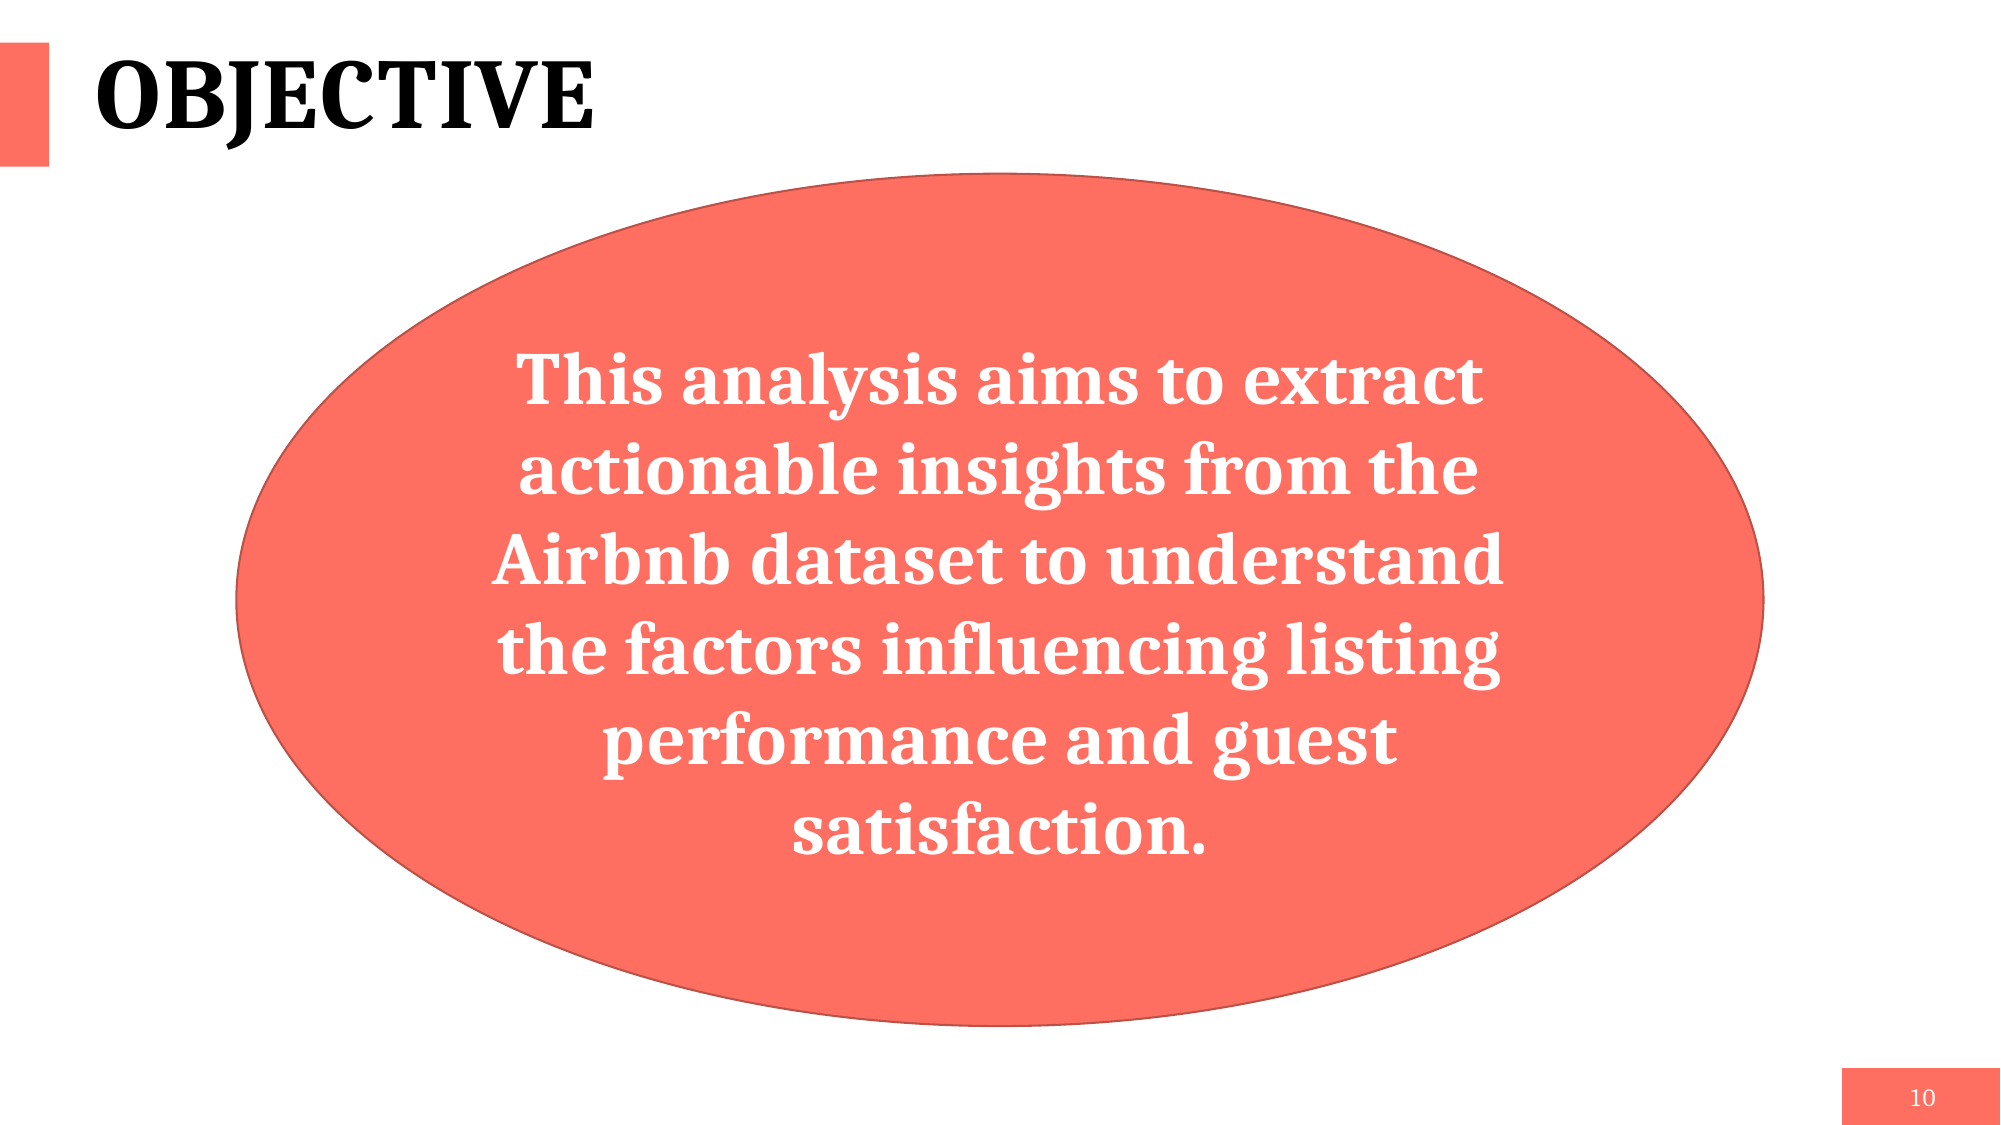

# OBJECTIVE
This analysis aims to extract actionable insights from the Airbnb dataset to understand the factors influencing listing performance and guest satisfaction.
10